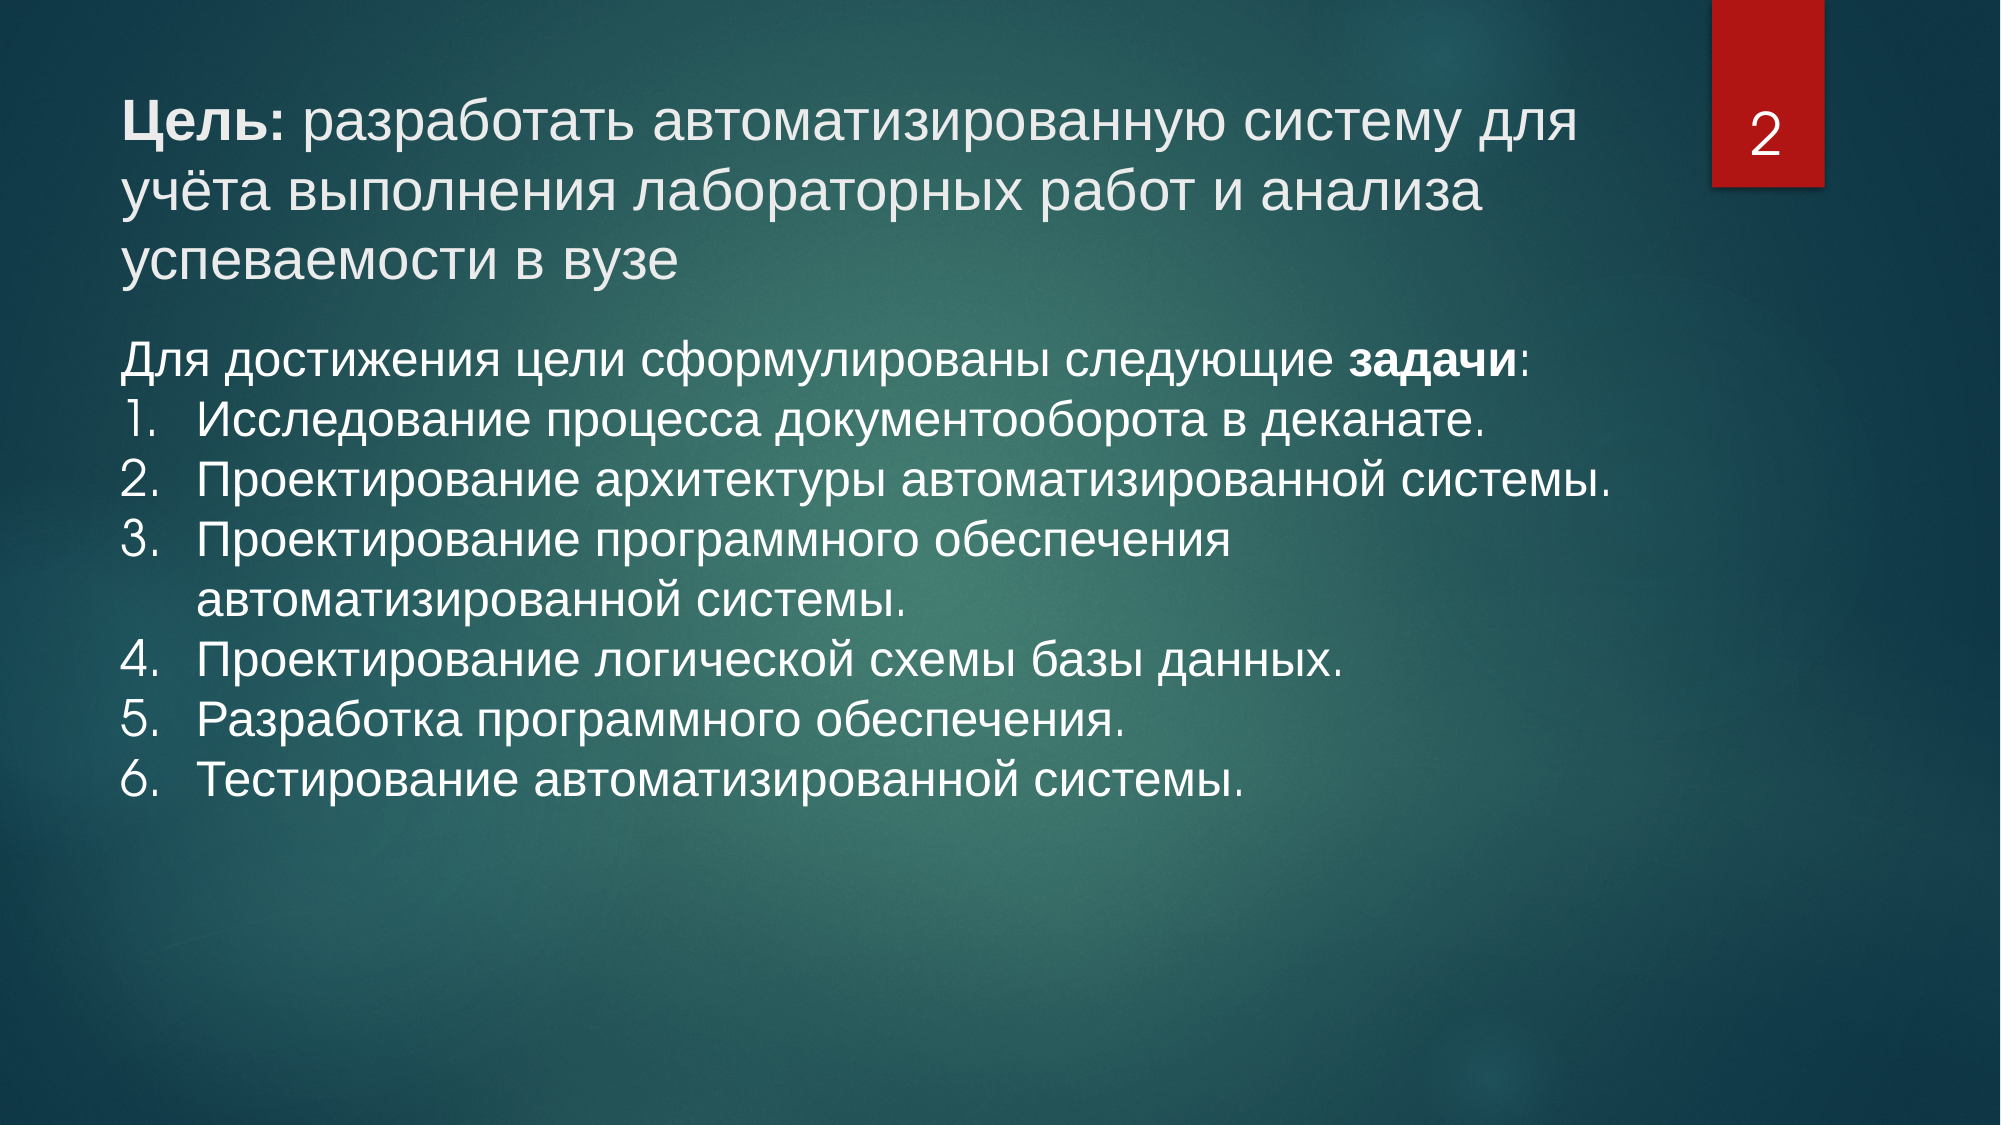

2
# Цель: разработать автоматизированную систему для учёта выполнения лабораторных работ и анализа успеваемости в вузе
Для достижения цели сформулированы следующие задачи:
Исследование процесса документооборота в деканате.
Проектирование архитектуры автоматизированной системы.
Проектирование программного обеспечения автоматизированной системы.
Проектирование логической схемы базы данных.
Разработка программного обеспечения.
Тестирование автоматизированной системы.